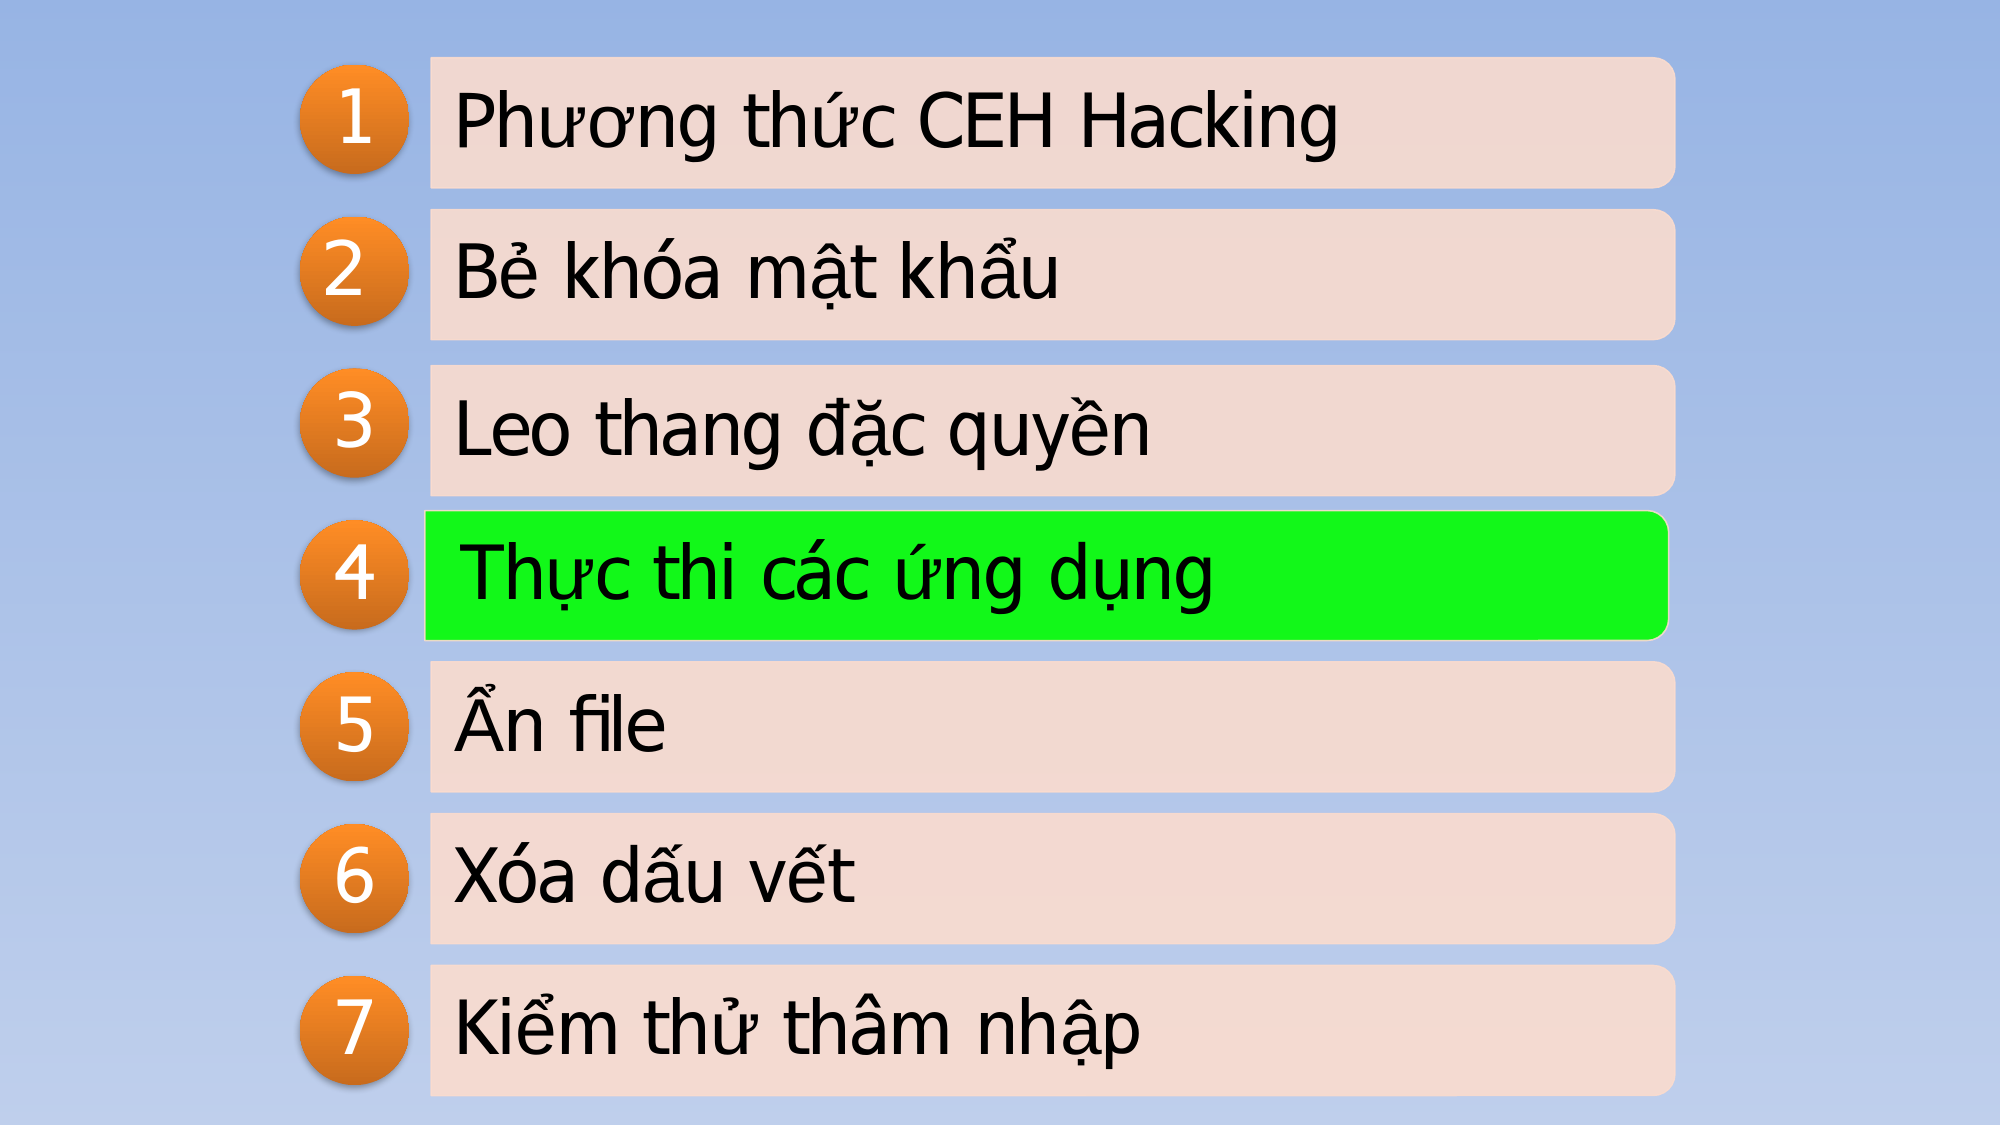

Phương thức CEH Hacking

1

Bẻ khóa mật khẩu

2

Leo thang đặc quyền
3

Thực thi các ứng dụng

4
Ẩn file

5
Xóa dấu vết

6
Kiểm thử thâm nhập

7